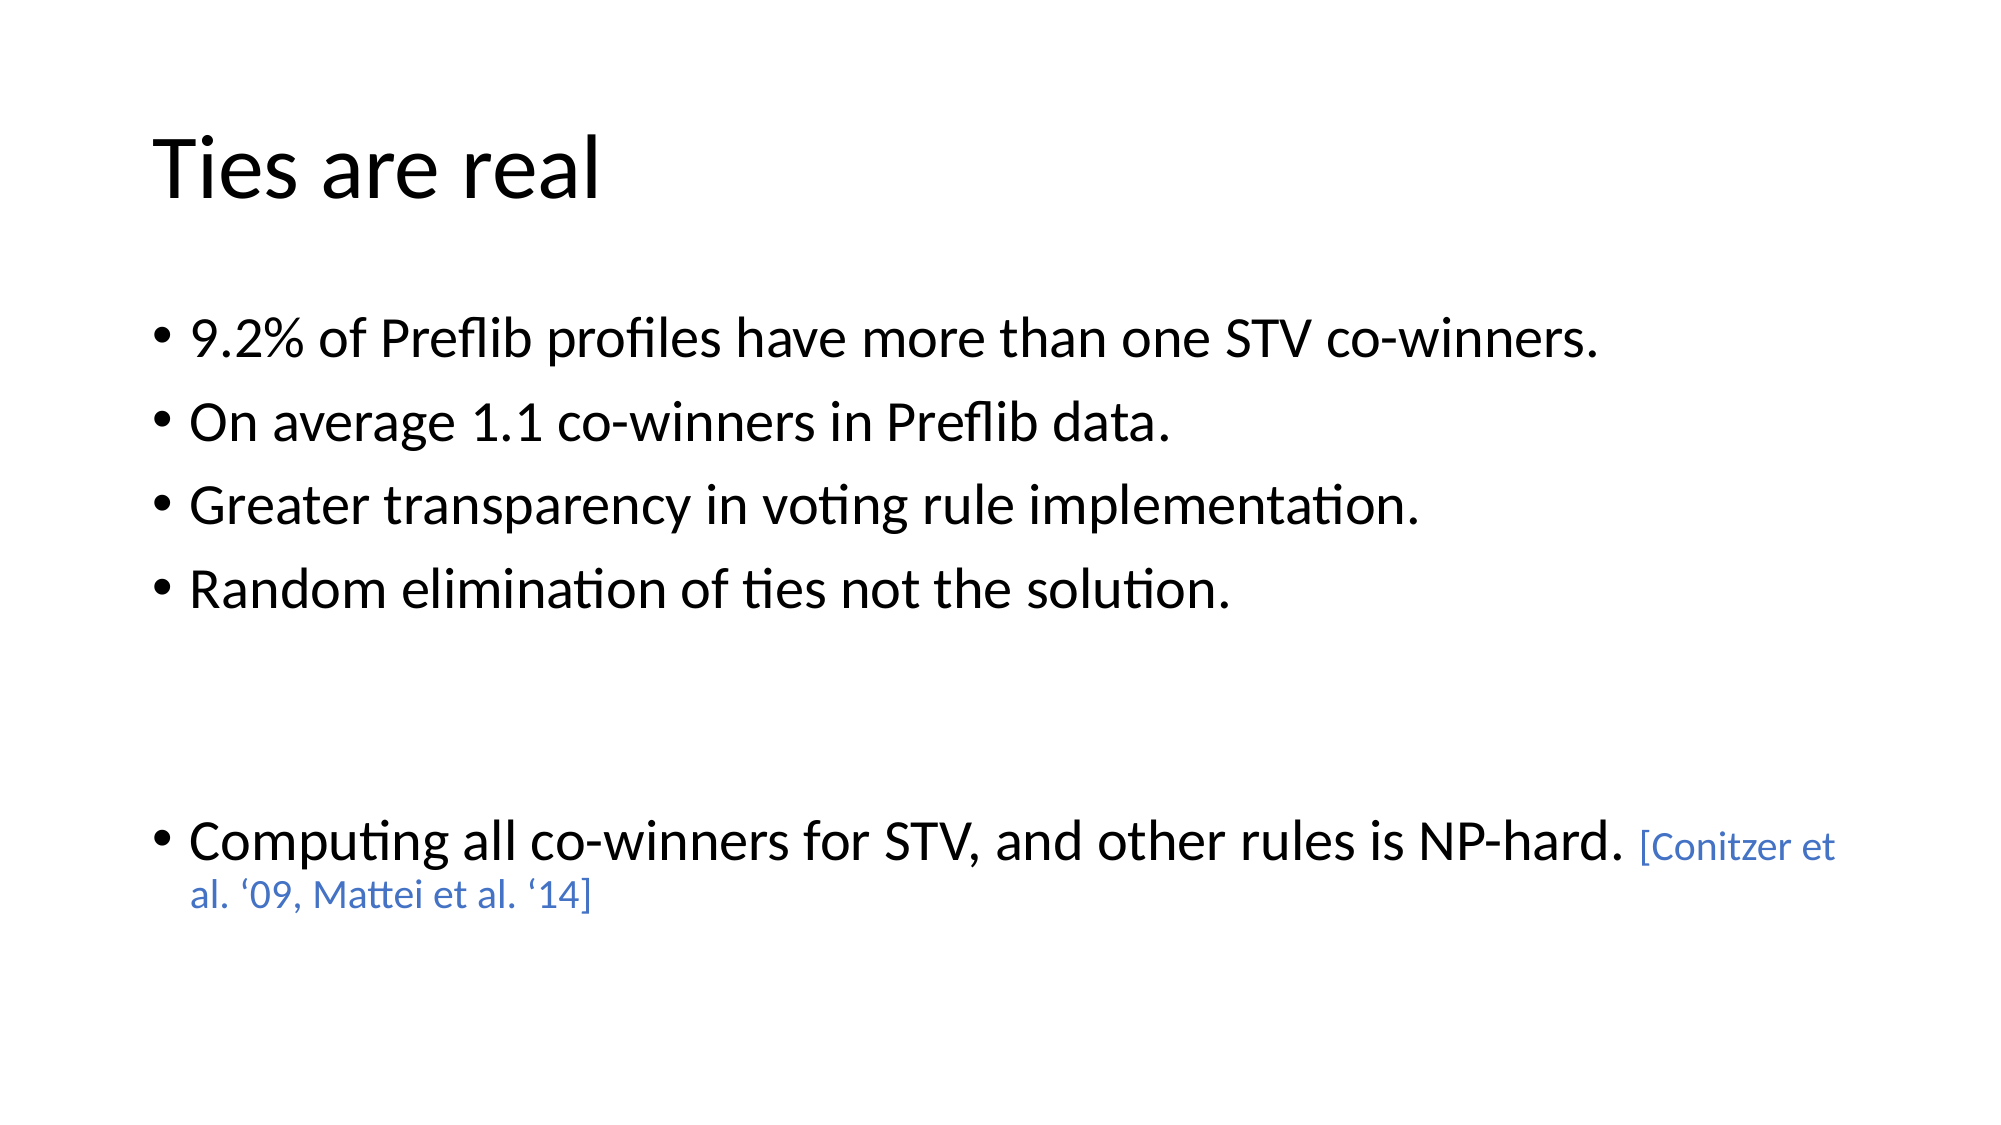

# Ties are real
9.2% of Preflib profiles have more than one STV co-winners.
On average 1.1 co-winners in Preflib data.
Greater transparency in voting rule implementation.
Random elimination of ties not the solution.

Computing all co-winners for STV, and other rules is NP-hard. [Conitzer et al. ‘09, Mattei et al. ‘14]